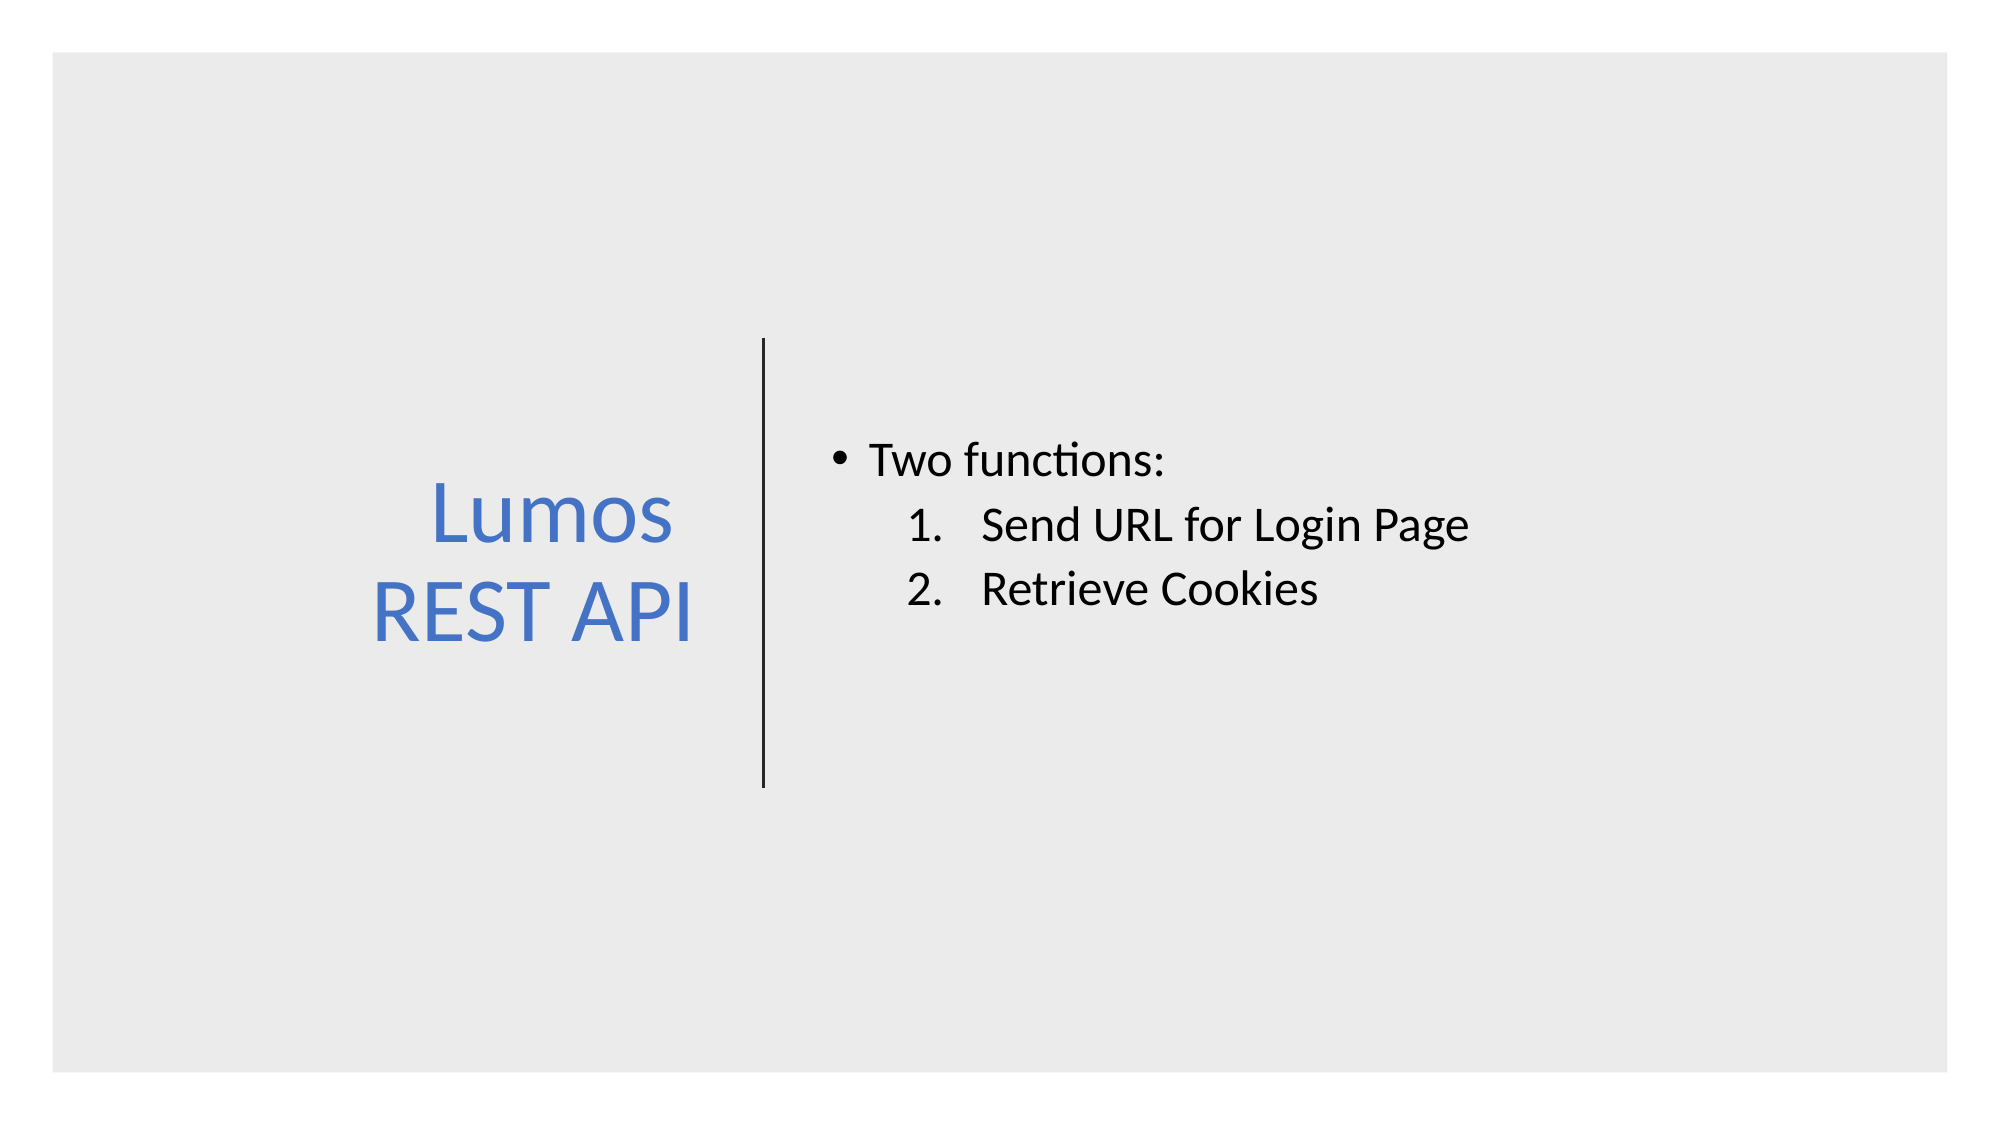

# Lumos REST API
Two functions:
Send URL for Login Page
Retrieve Cookies